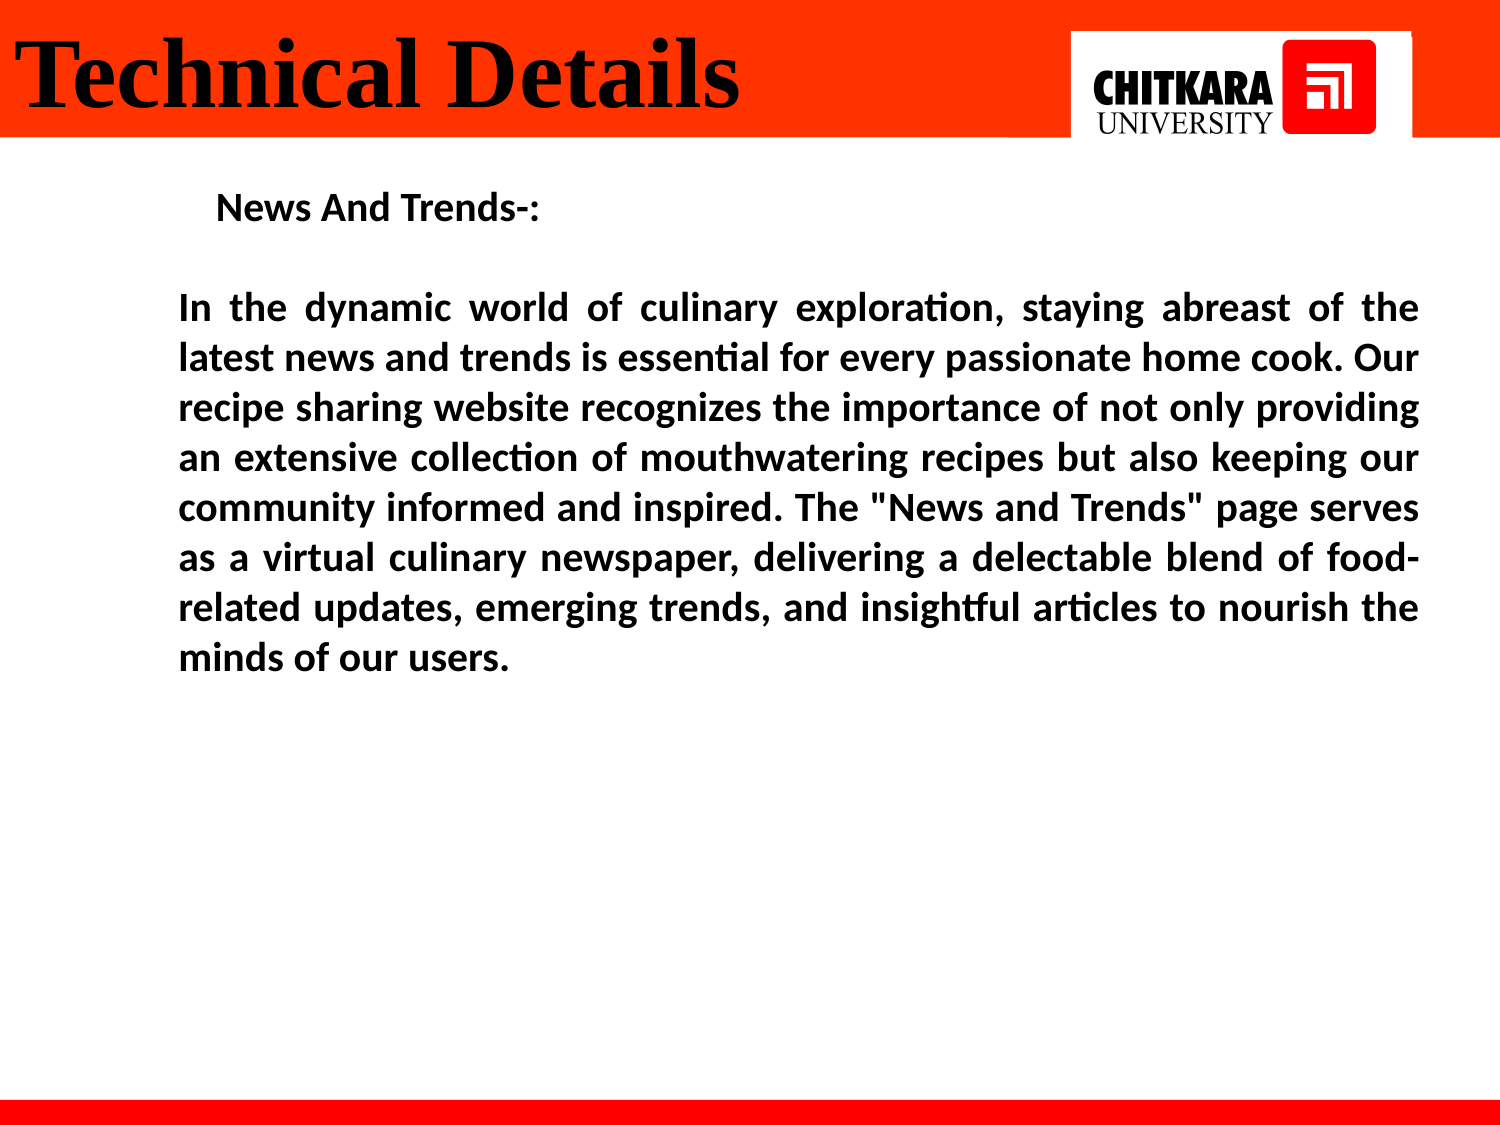

Technical Details
News And Trends-:

In the dynamic world of culinary exploration, staying abreast of the latest news and trends is essential for every passionate home cook. Our recipe sharing website recognizes the importance of not only providing an extensive collection of mouthwatering recipes but also keeping our community informed and inspired. The "News and Trends" page serves as a virtual culinary newspaper, delivering a delectable blend of food-related updates, emerging trends, and insightful articles to nourish the minds of our users.